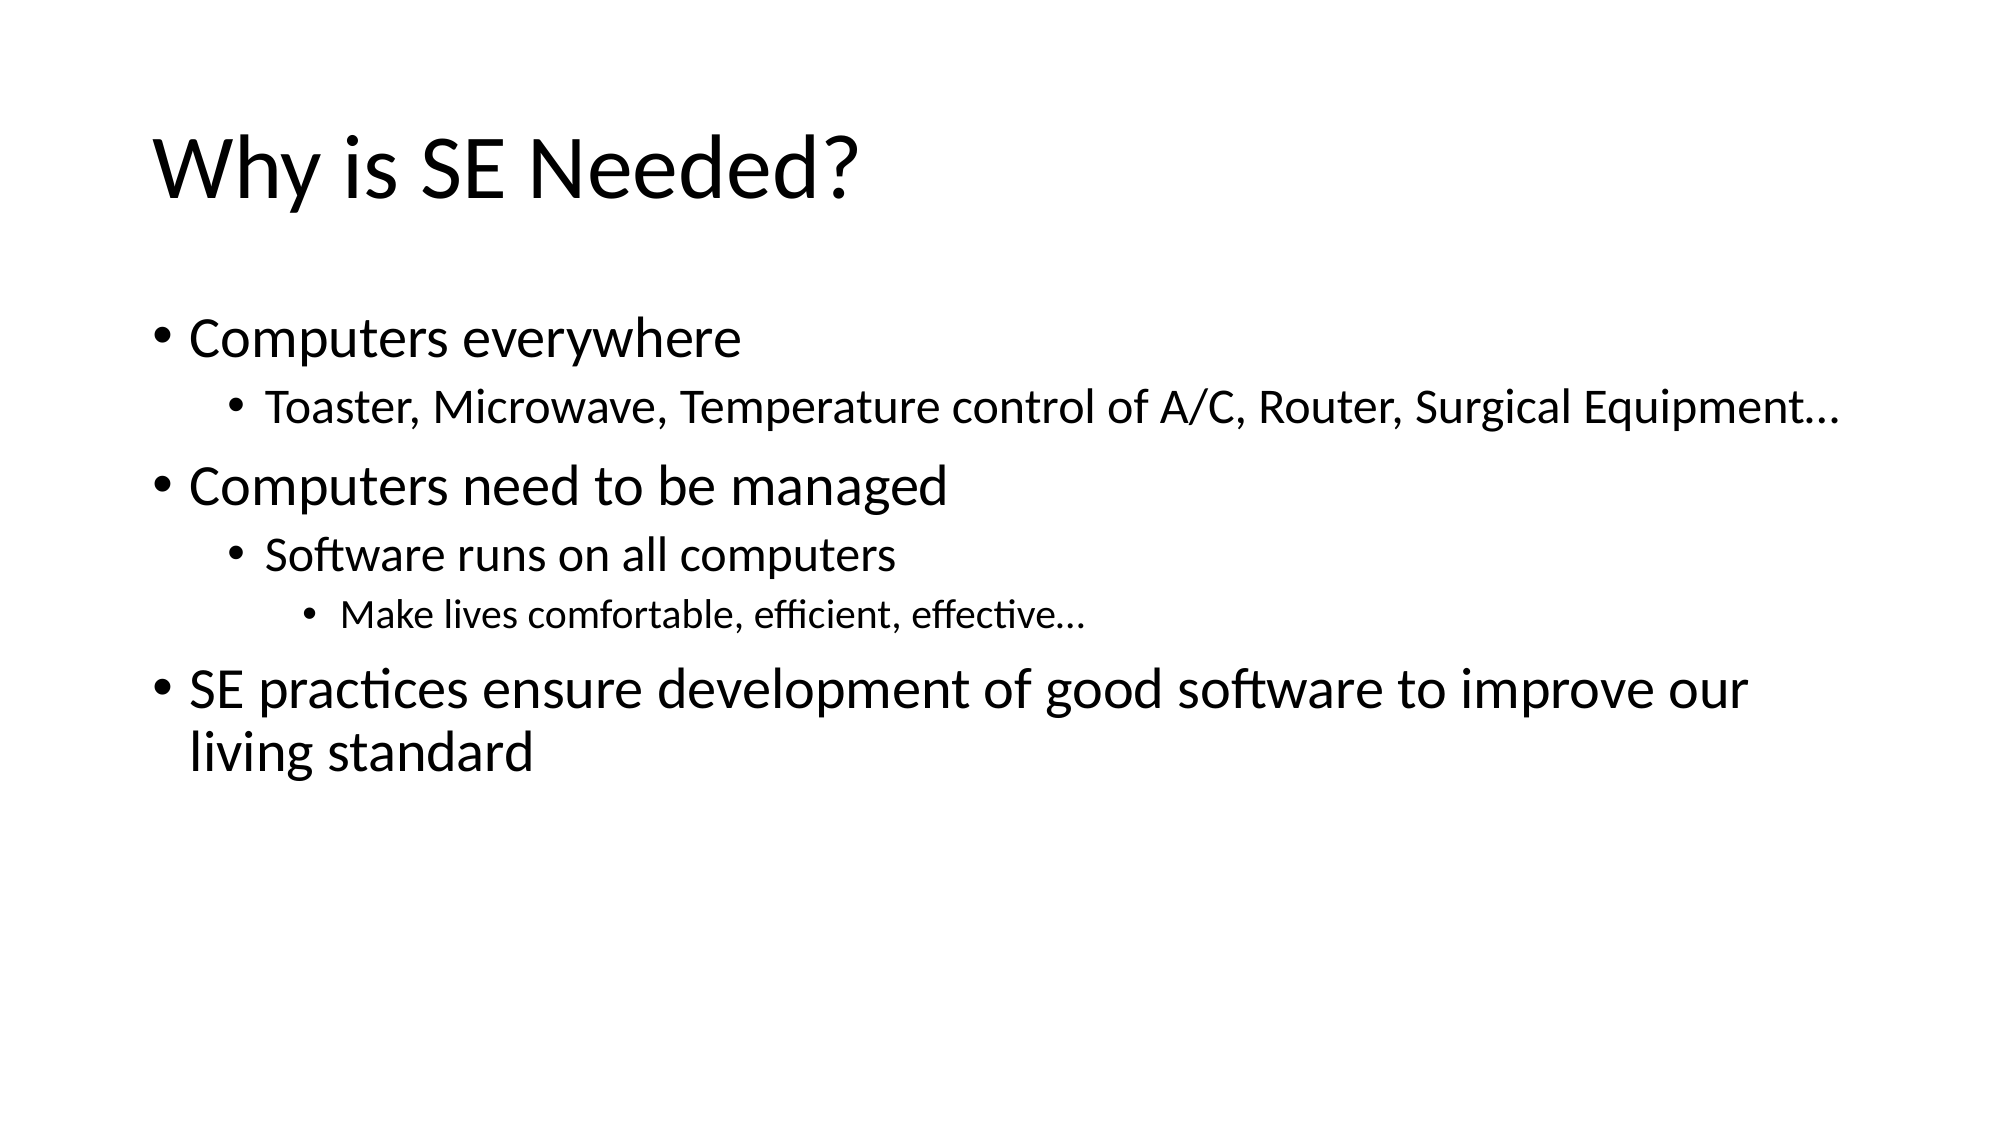

# Why is SE Needed?
Computers everywhere
Toaster, Microwave, Temperature control of A/C, Router, Surgical Equipment…
Computers need to be managed
Software runs on all computers
Make lives comfortable, efficient, effective…
SE practices ensure development of good software to improve our living standard